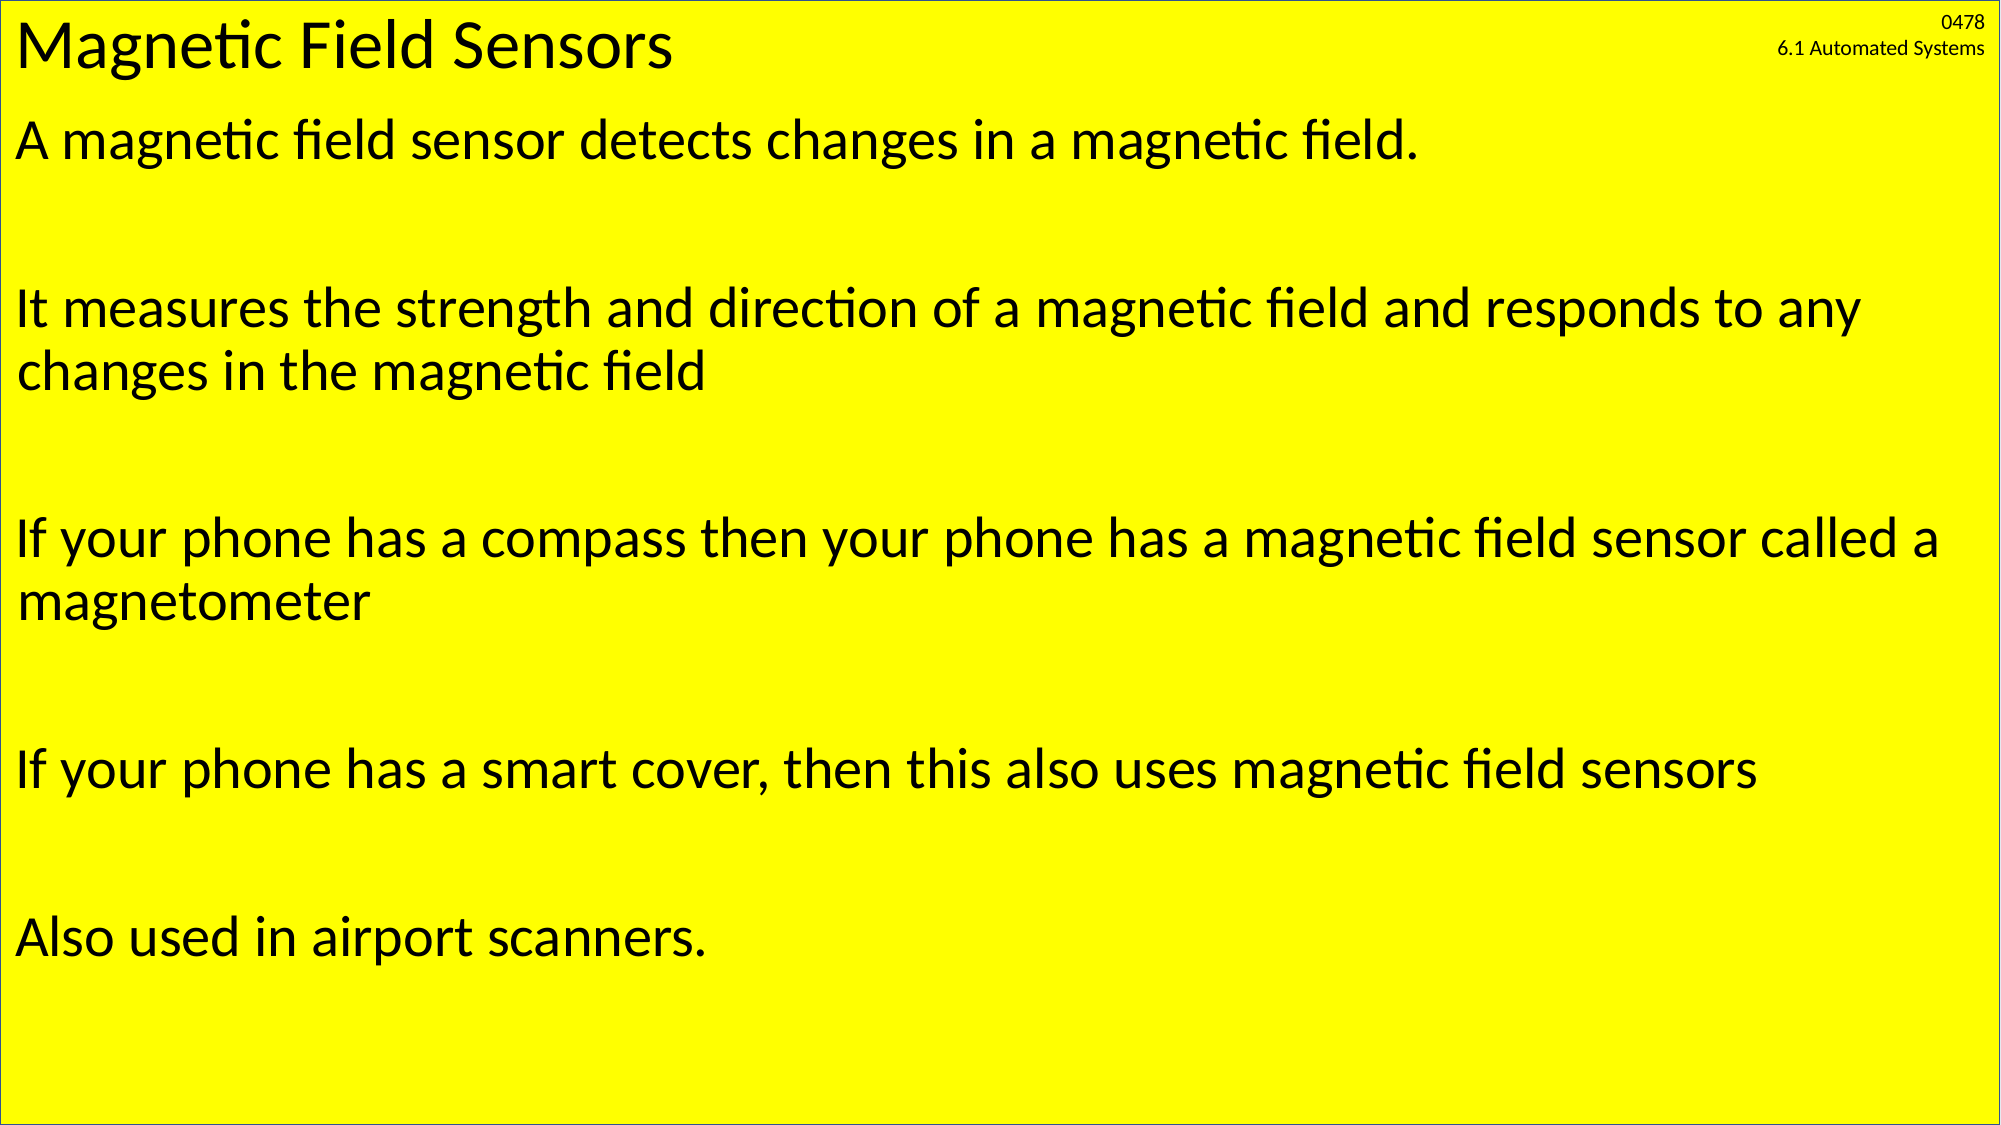

# Magnetic Field Sensors
A magnetic field sensor detects changes in a magnetic field.

It measures the strength and direction of a magnetic field and responds to any changes in the magnetic field

If your phone has a compass then your phone has a magnetic field sensor called a magnetometer

If your phone has a smart cover, then this also uses magnetic field sensors

Also used in airport scanners.